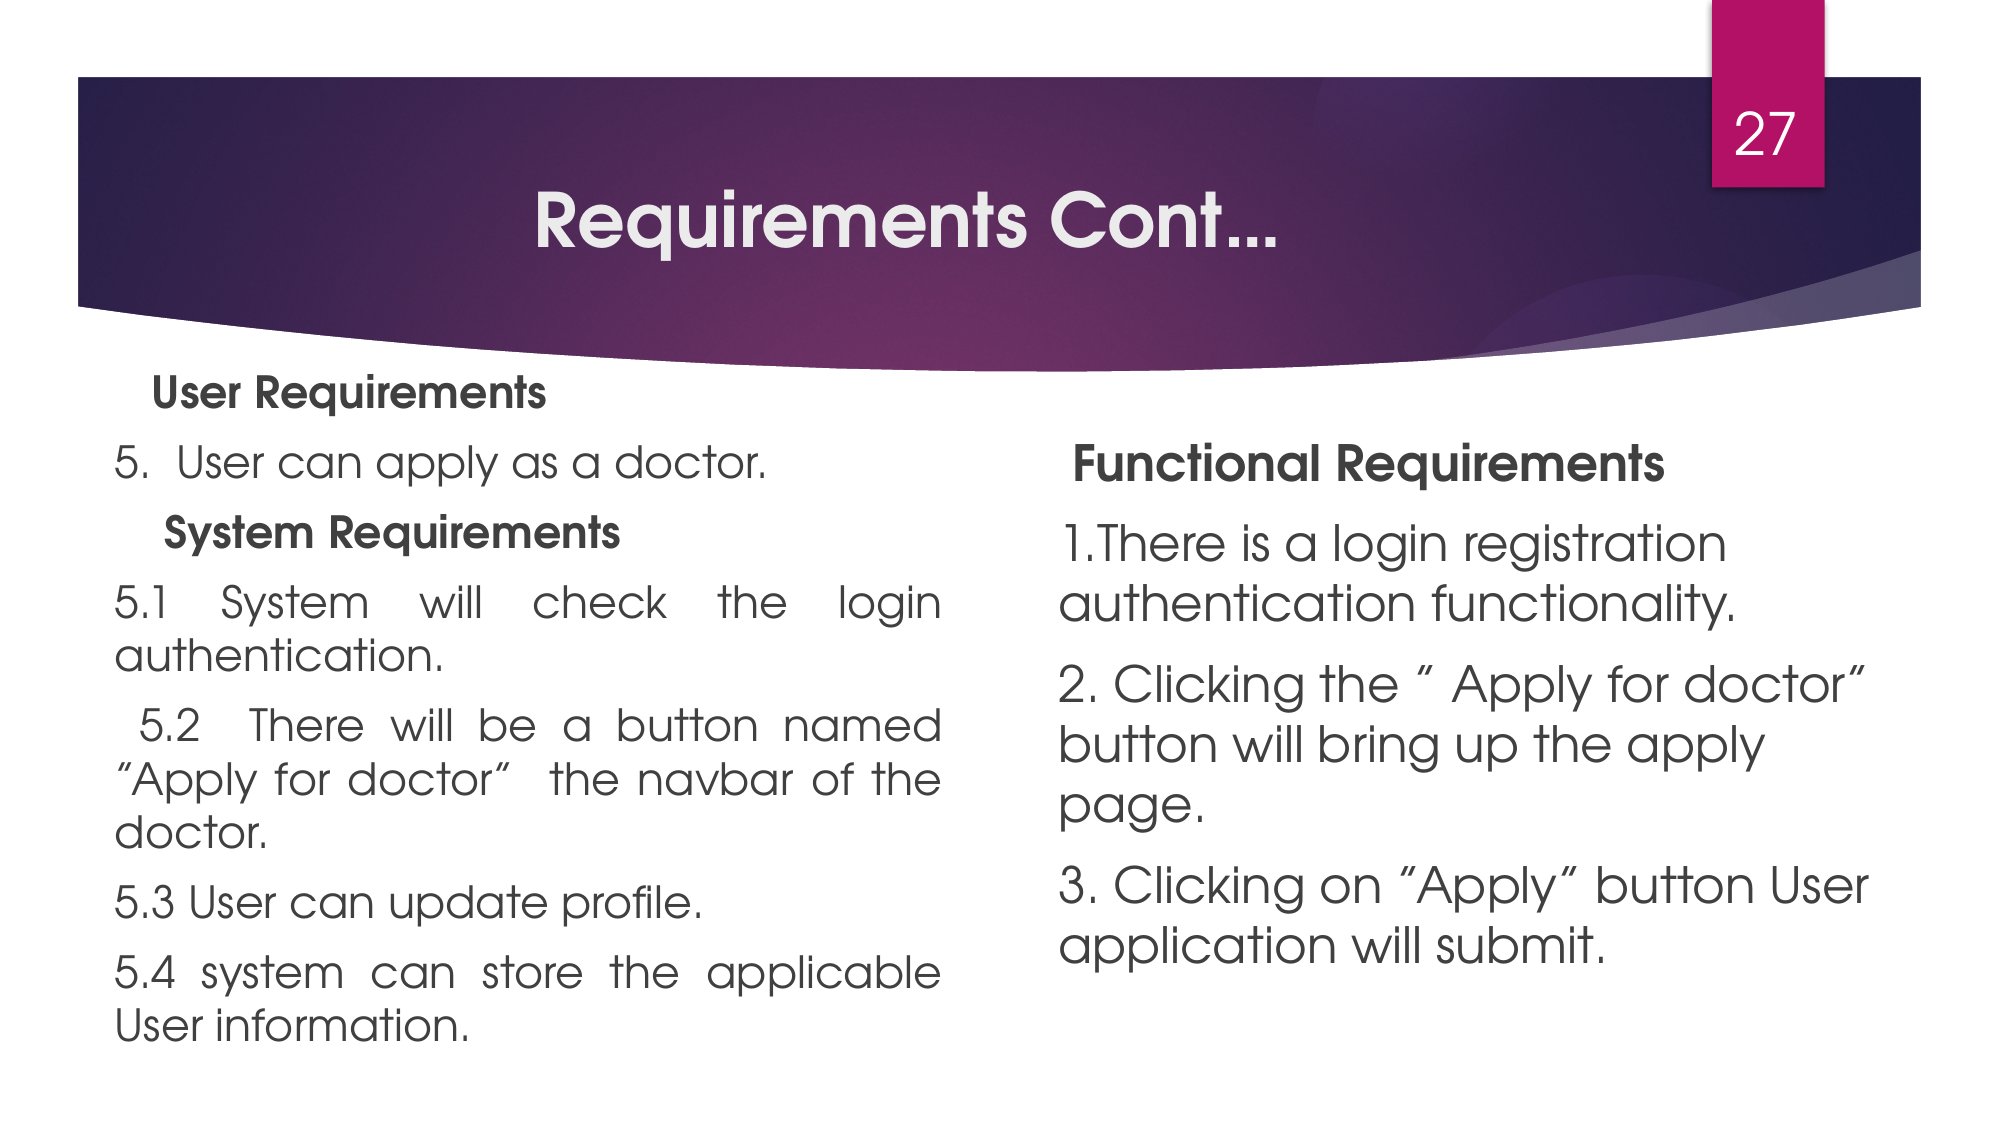

27
# Requirements Cont…
   User Requirements
5.  User can apply as a doctor.
    System Requirements
5.1 System will check the login authentication.
 5.2  There will be a button named ”Apply for doctor”  the navbar of the doctor.
5.3 User can update profile.
5.4 system can store the applicable User information.
 Functional Requirements
1.There is a login registration authentication functionality.
2. Clicking the ” Apply for doctor” button will bring up the apply page.
3. Clicking on ”Apply” button User application will submit.